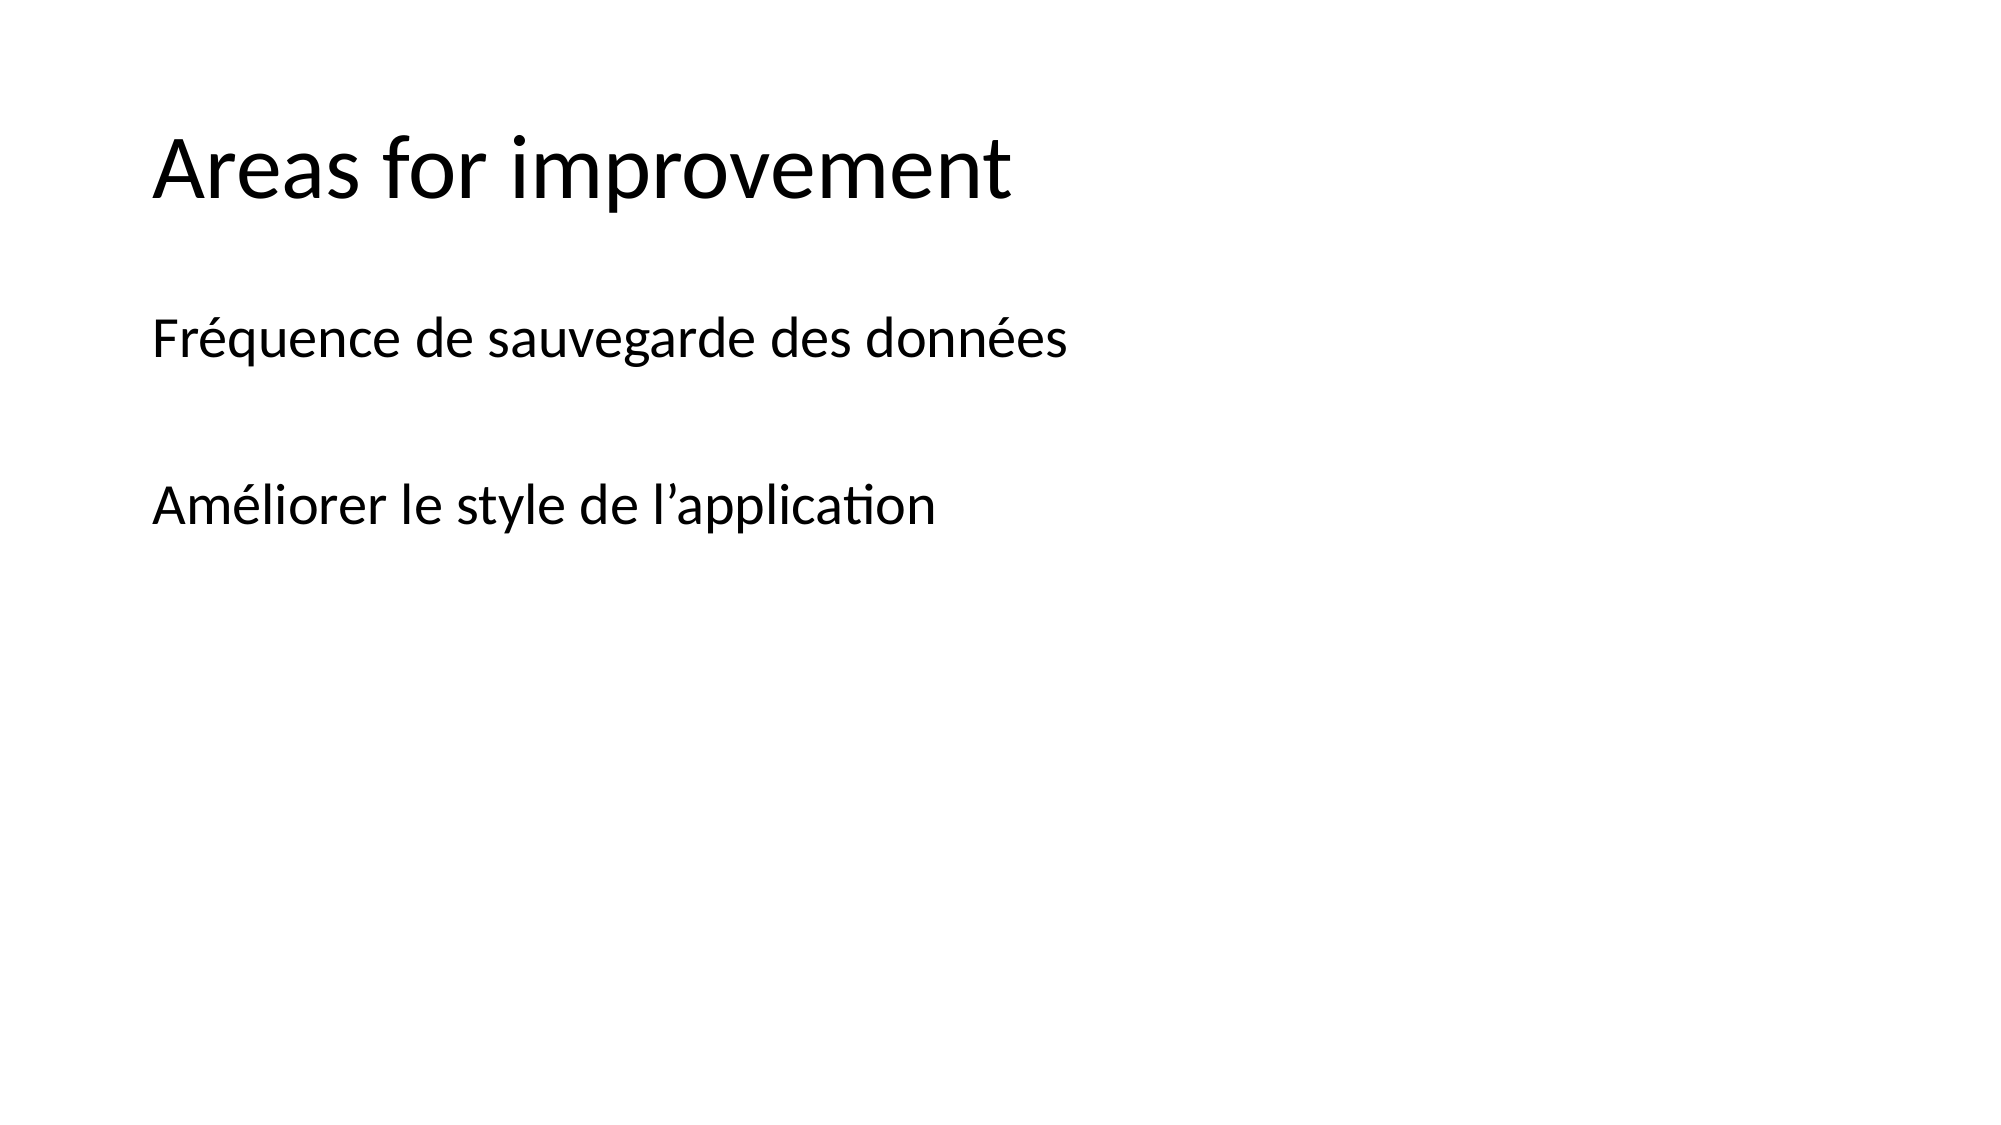

# Areas for improvement
Fréquence de sauvegarde des données

Améliorer le style de l’application